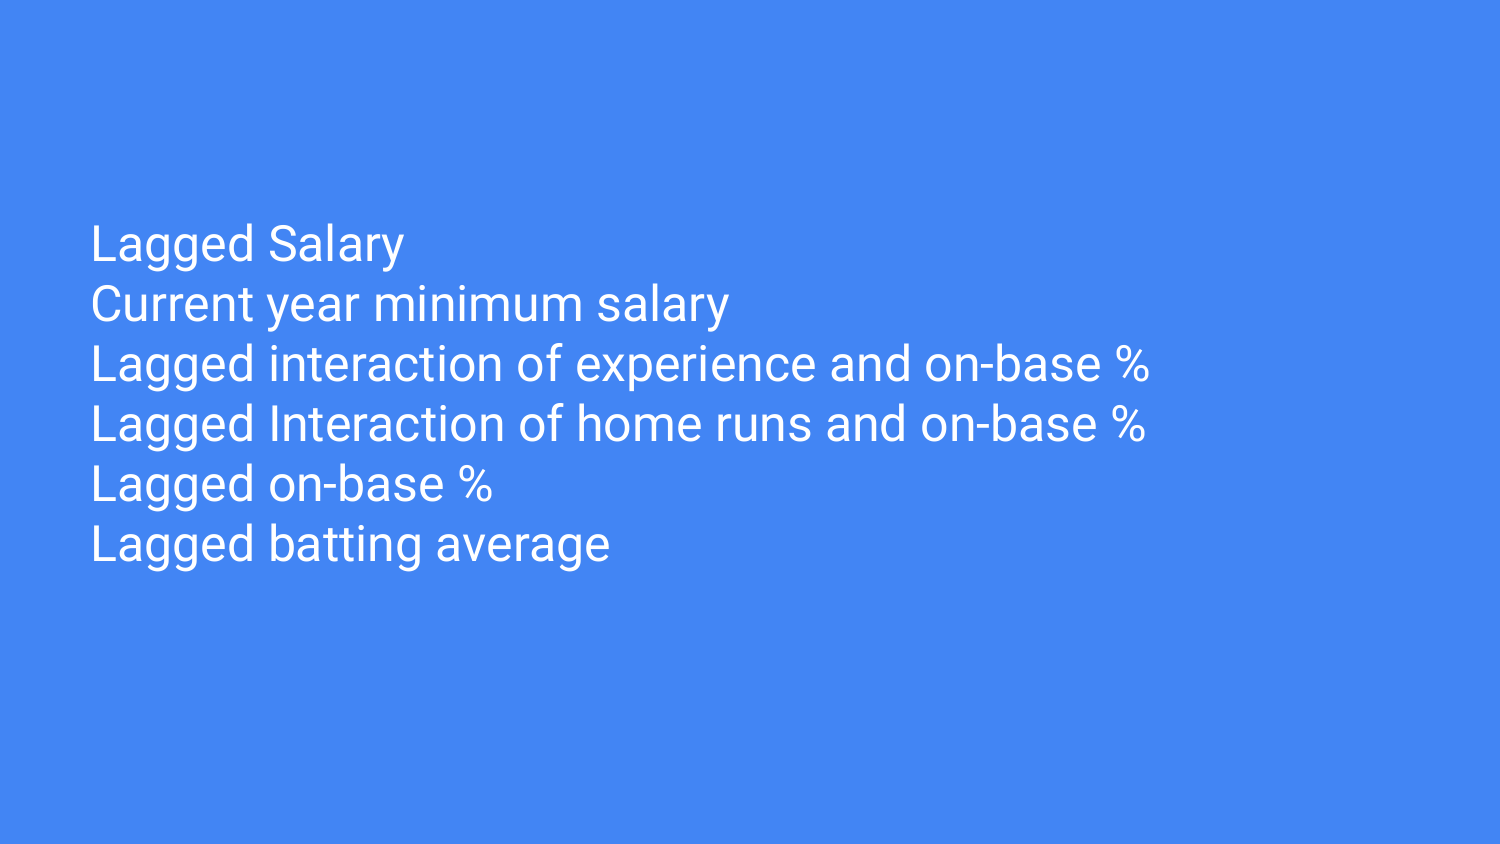

# Lagged Salary
Current year minimum salary
Lagged interaction of experience and on-base %
Lagged Interaction of home runs and on-base %
Lagged on-base %
Lagged batting average